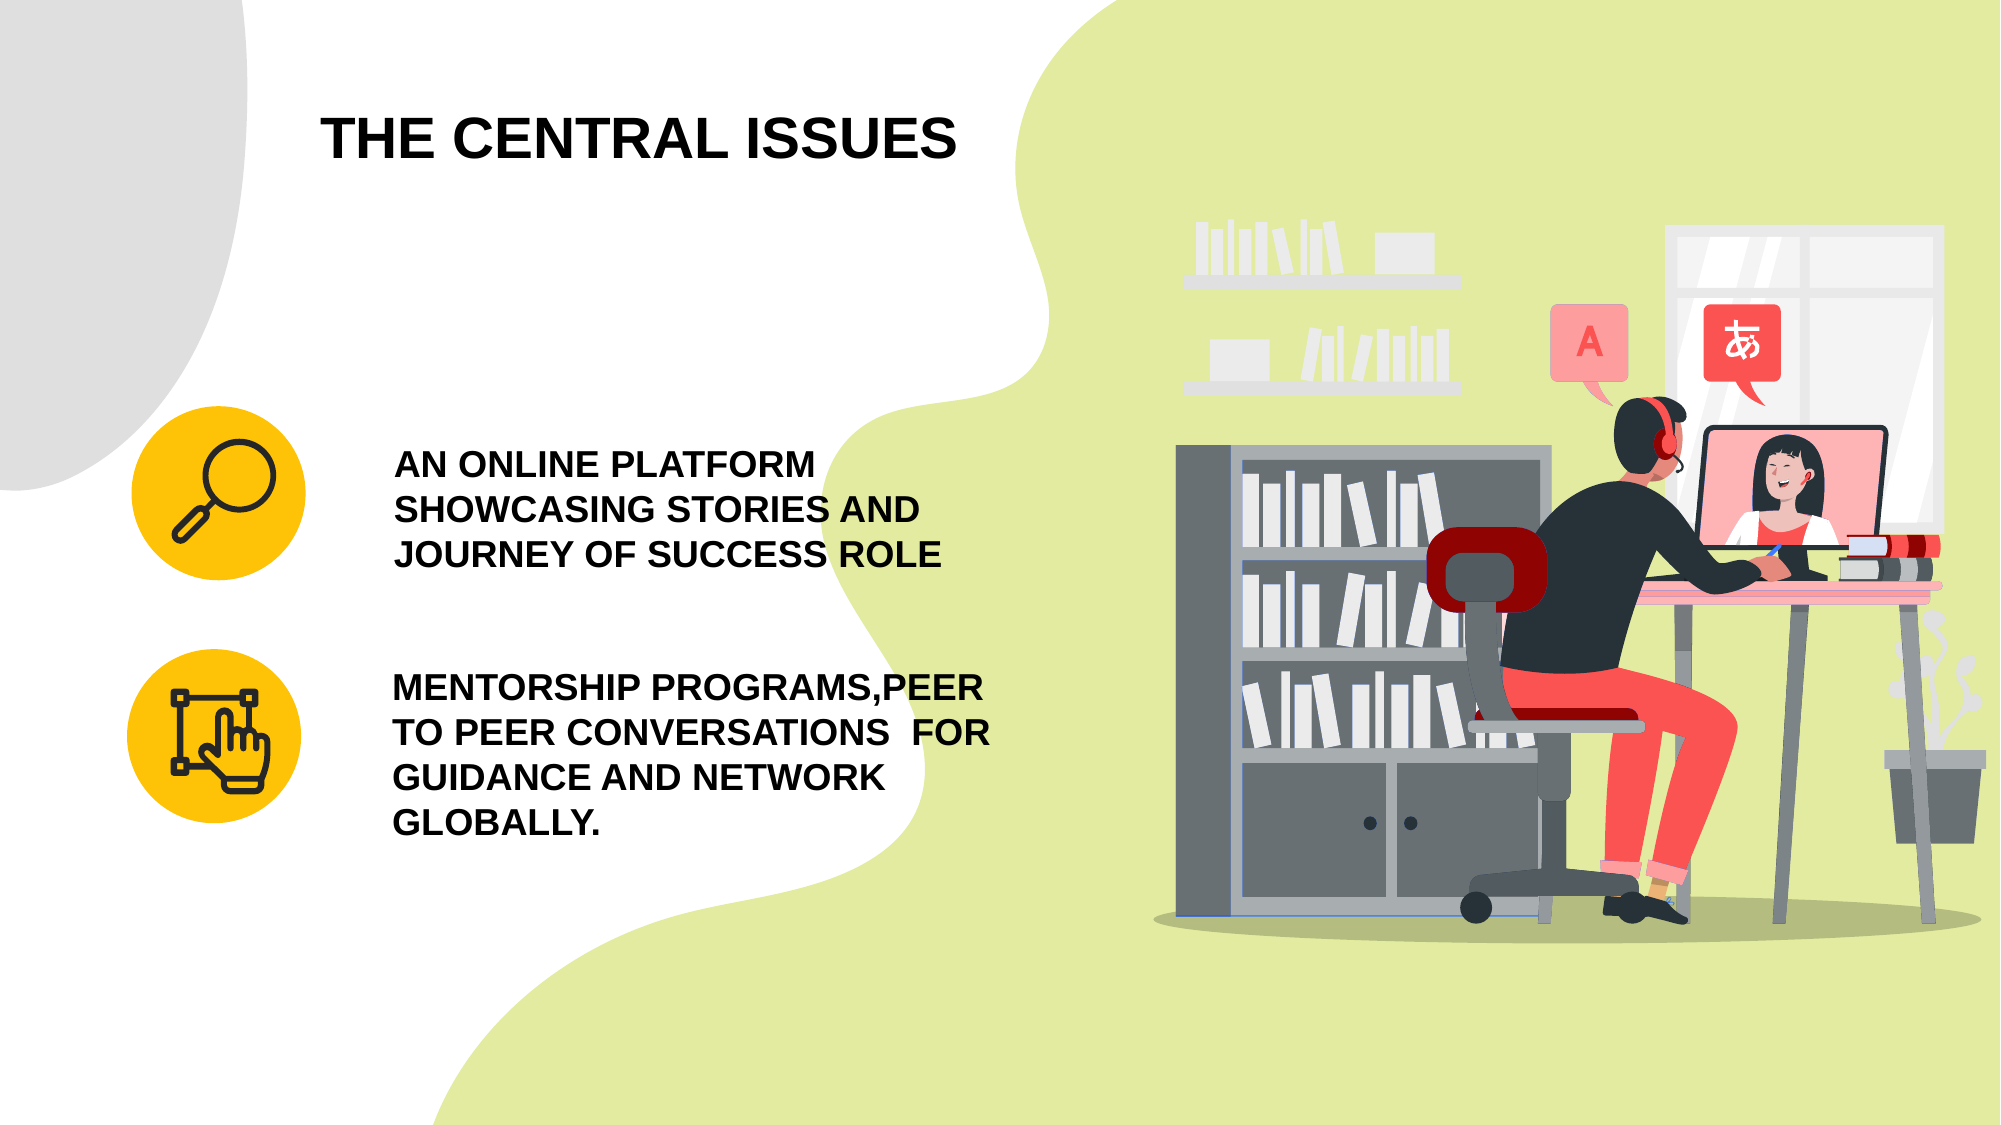

THE CENTRAL ISSUES

AN ONLINE PLATFORM  SHOWCASING STORIES AND JOURNEY OF SUCCESS ROLE

MENTORSHIP PROGRAMS,PEER TO PEER CONVERSATIONS  FOR  GUIDANCE AND NETWORK GLOBALLY.